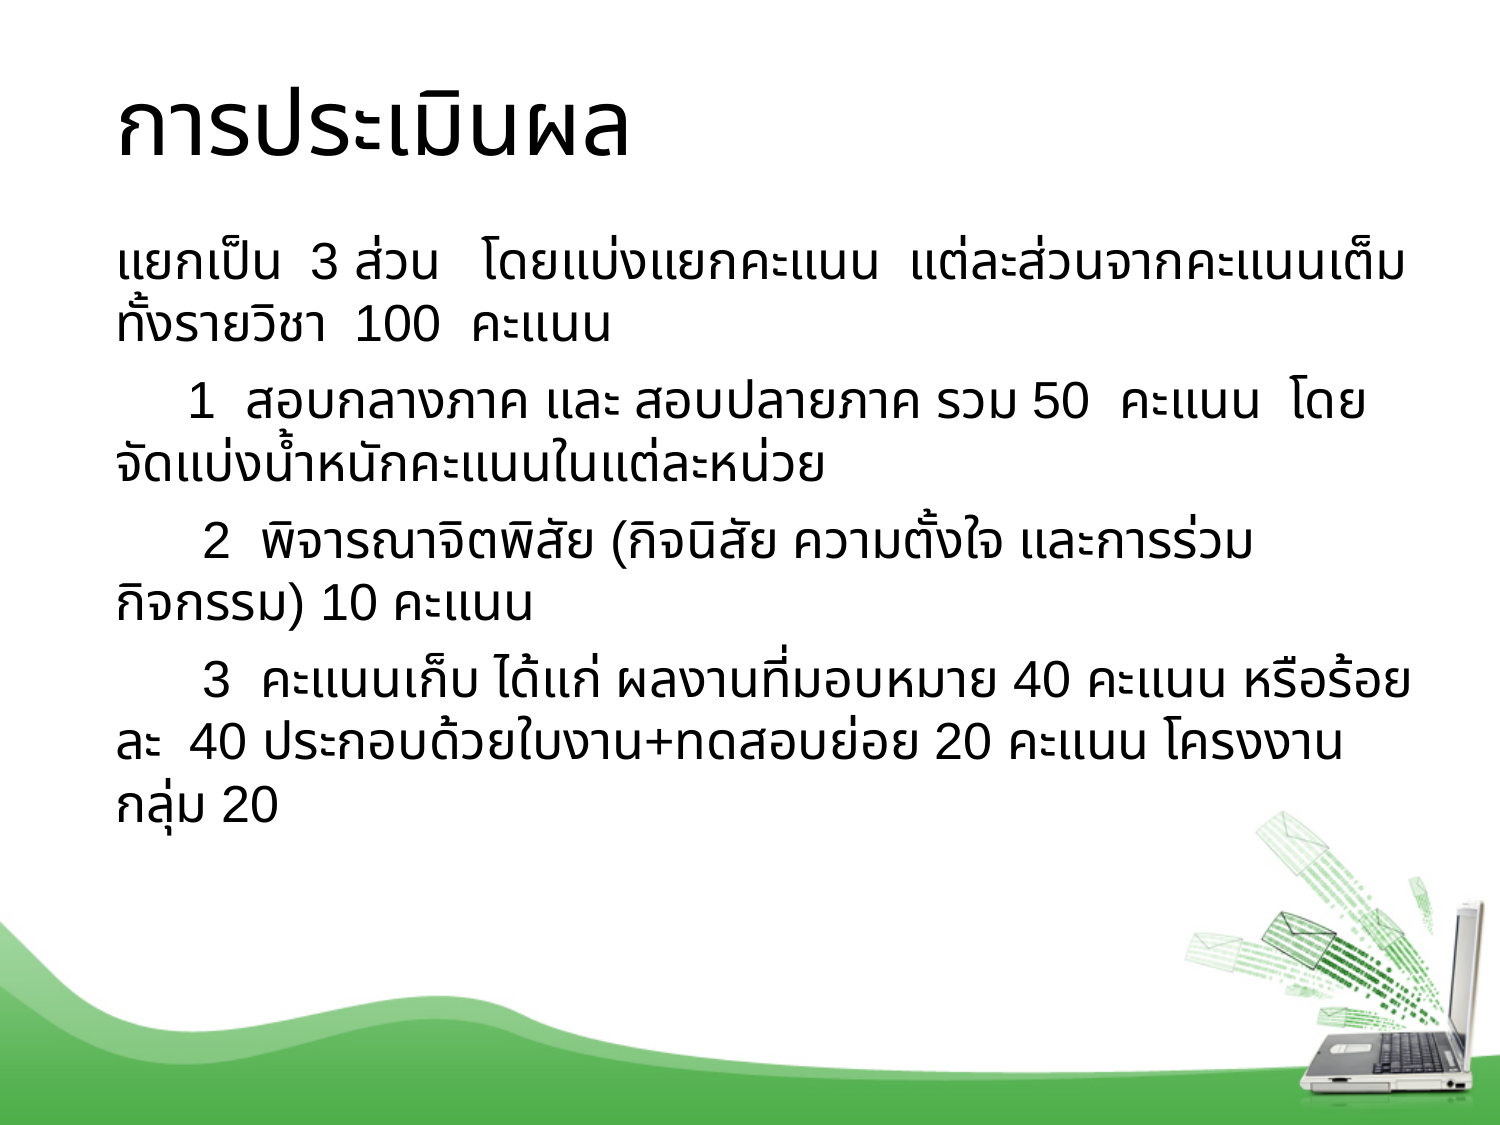

# การประเมินผล
แยกเป็น  3 ส่วน   โดยแบ่งแยกคะแนน  แต่ละส่วนจากคะแนนเต็ม  ทั้งรายวิชา  100  คะแนน
     1  สอบกลางภาค และ สอบปลายภาค รวม 50  คะแนน  โดยจัดแบ่งน้ำหนักคะแนนในแต่ละหน่วย
      2  พิจารณาจิตพิสัย (กิจนิสัย ความตั้งใจ และการร่วมกิจกรรม) 10 คะแนน
      3  คะแนนเก็บ ได้แก่ ผลงานที่มอบหมาย 40 คะแนน หรือร้อยละ  40 ประกอบด้วยใบงาน+ทดสอบย่อย 20 คะแนน โครงงานกลุ่ม 20